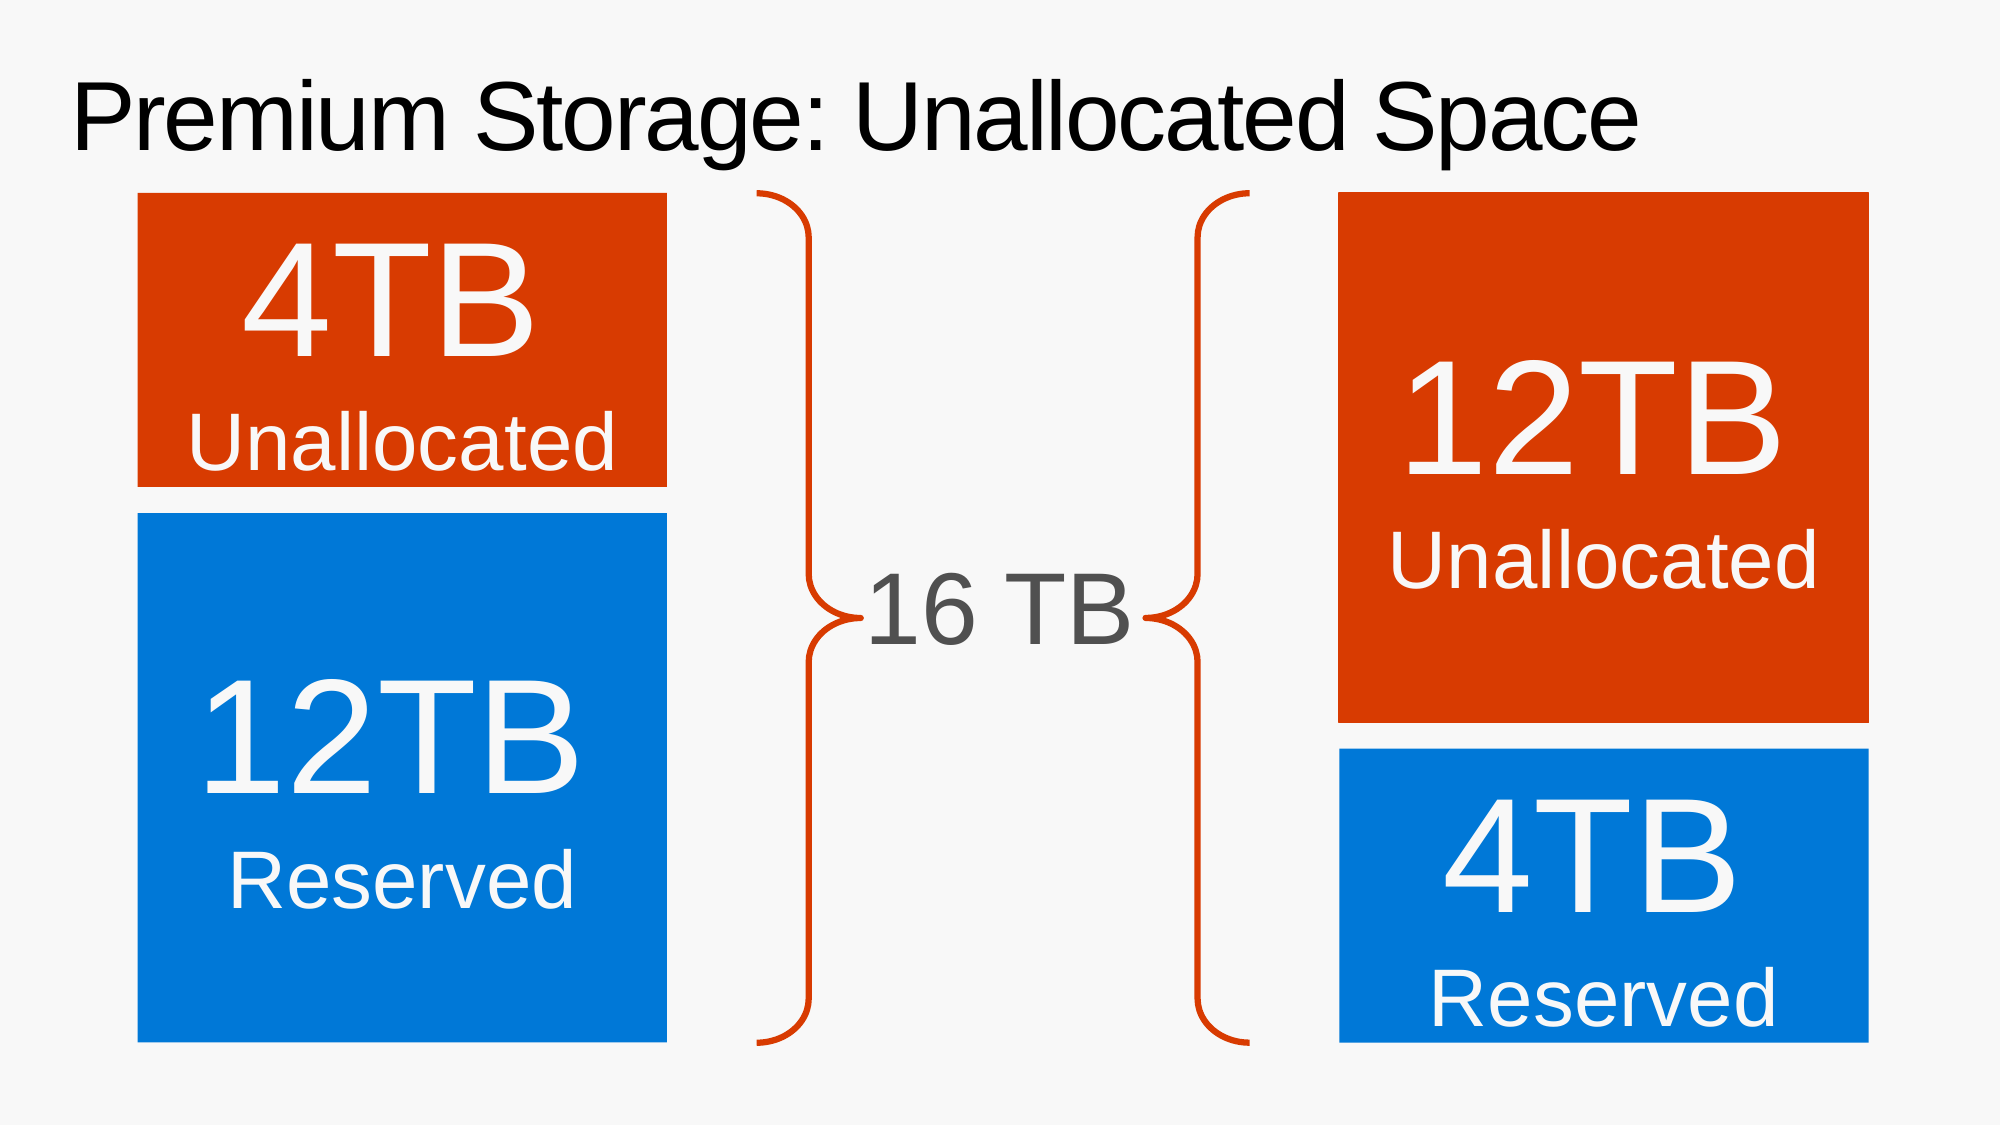

# Premium Storage: Unallocated Space
4TB
Unallocated
12TB
Reserved

12TB
Unallocated
4TB
Reserved

16 TB